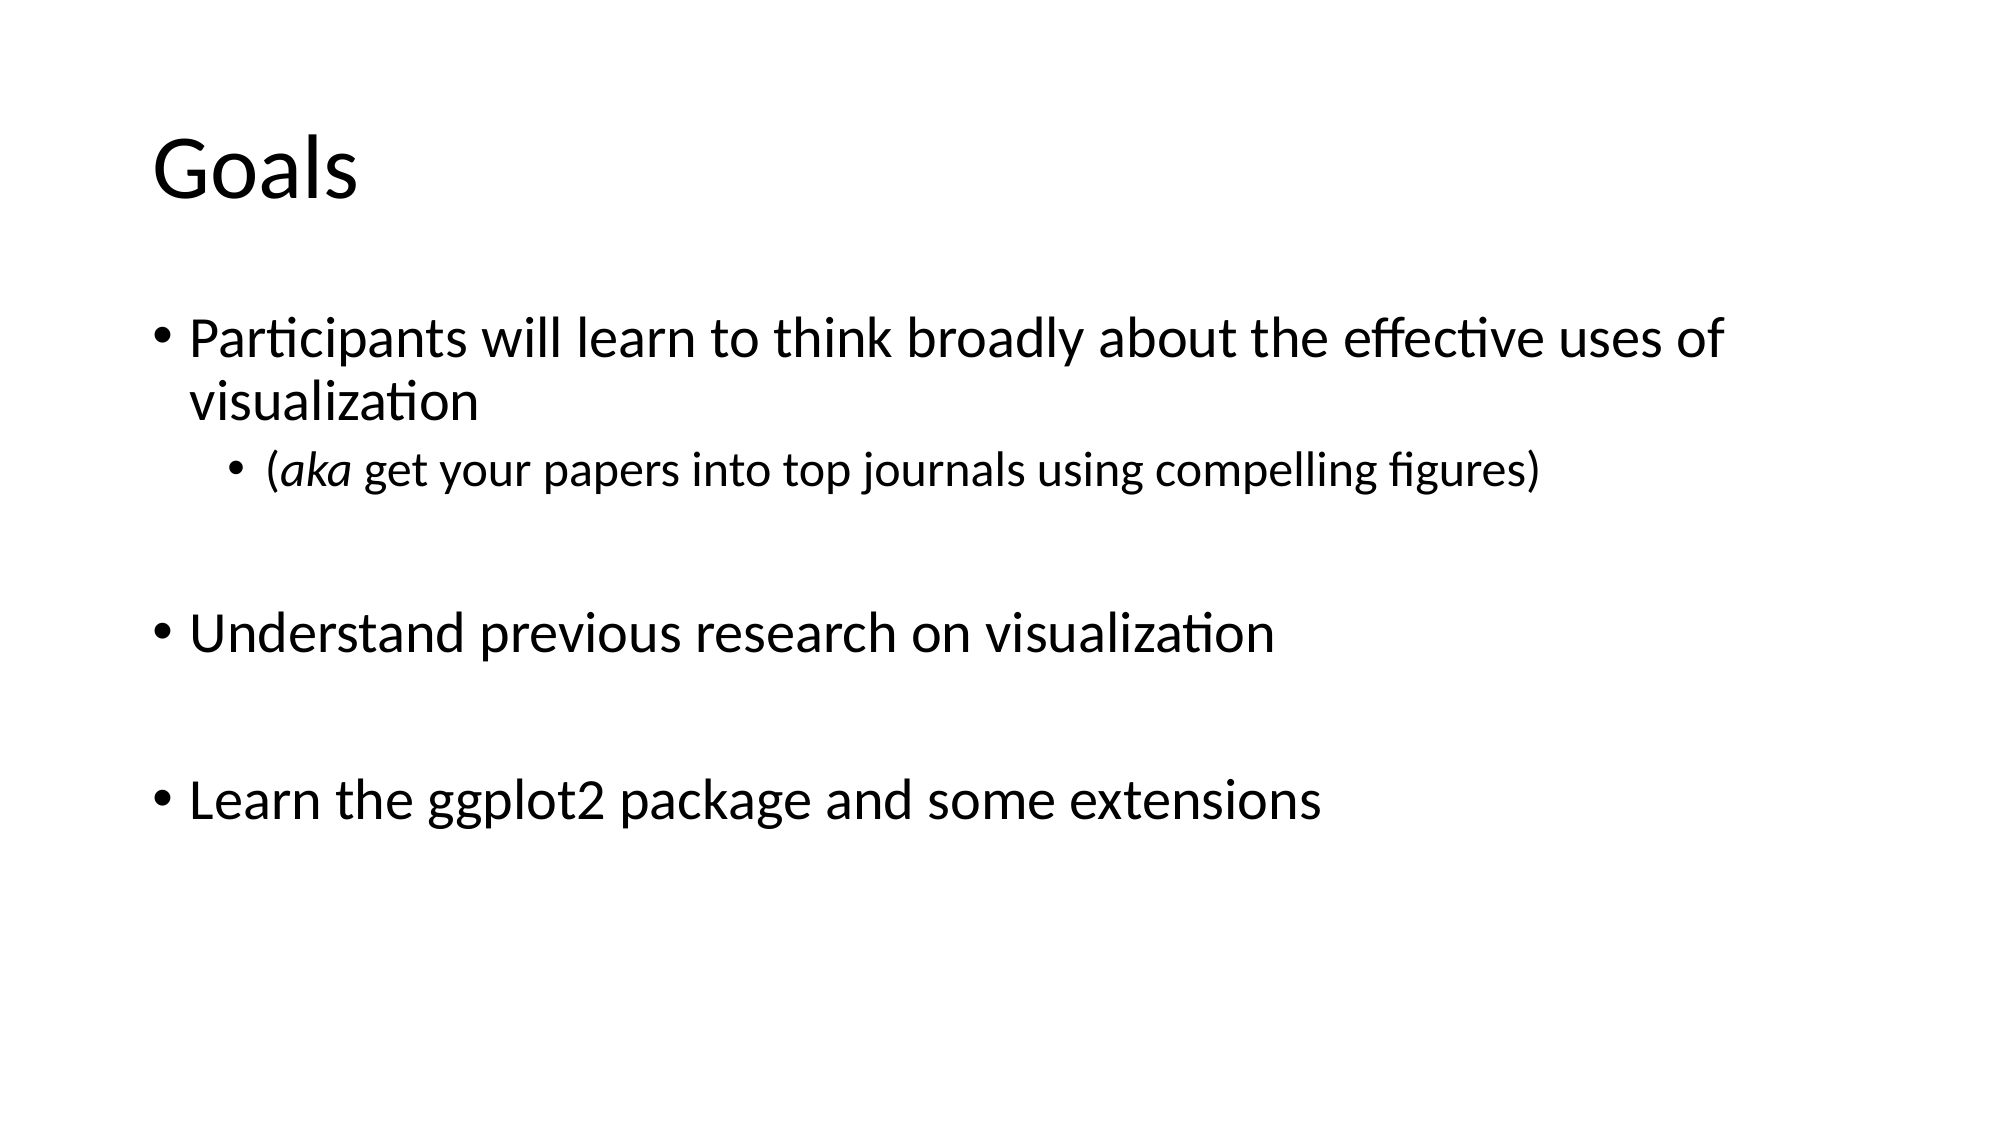

# Goals
Participants will learn to think broadly about the effective uses of visualization
(aka get your papers into top journals using compelling figures)

Understand previous research on visualization

Learn the ggplot2 package and some extensions